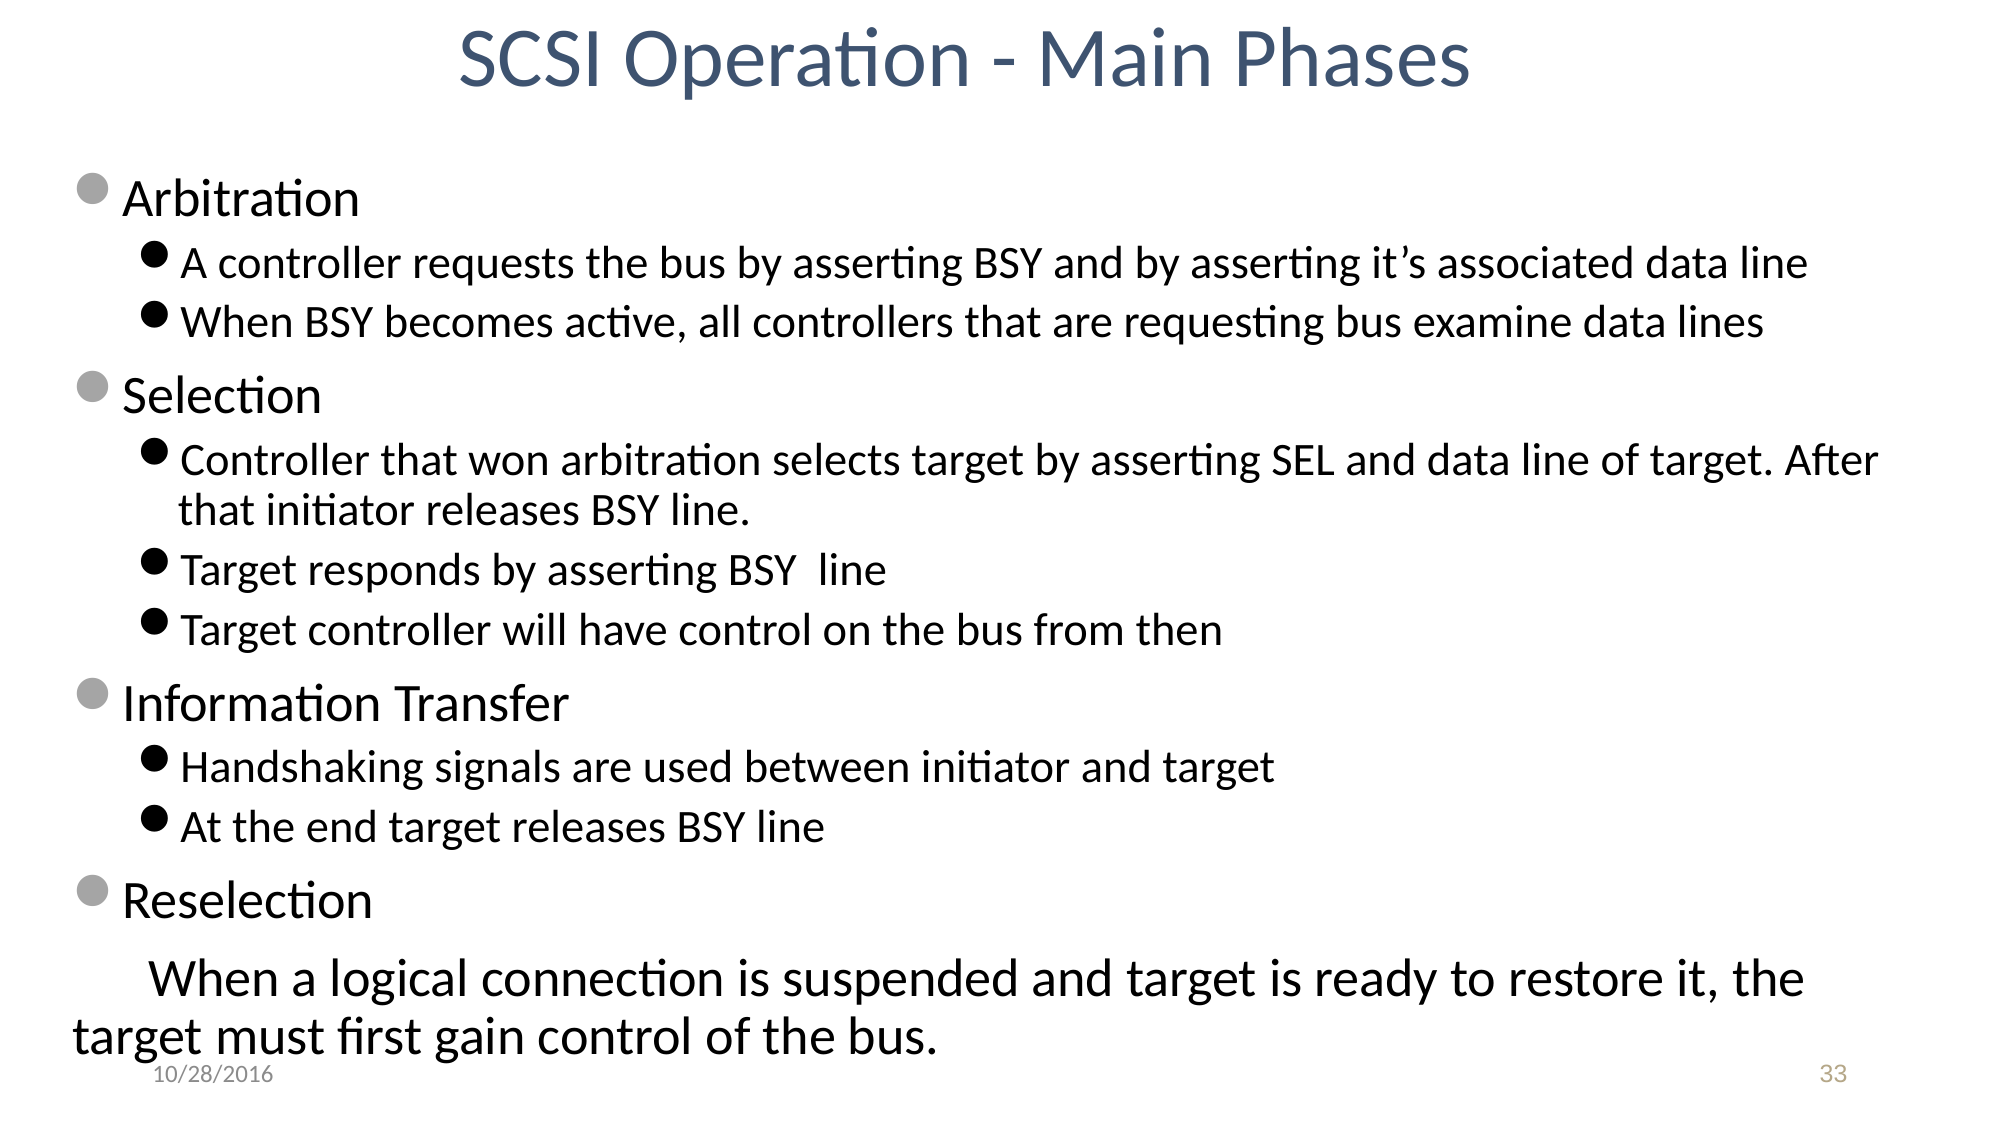

# SCSI Operation - Main Phases
Arbitration
A controller requests the bus by asserting BSY and by asserting it’s associated data line
When BSY becomes active, all controllers that are requesting bus examine data lines
Selection
Controller that won arbitration selects target by asserting SEL and data line of target. After that initiator releases BSY line.
Target responds by asserting BSY  line
Target controller will have control on the bus from then
Information Transfer
Handshaking signals are used between initiator and target
At the end target releases BSY line
Reselection
        When a logical connection is suspended and target is ready to restore it, the target must first gain control of the bus.
10/28/2016
33